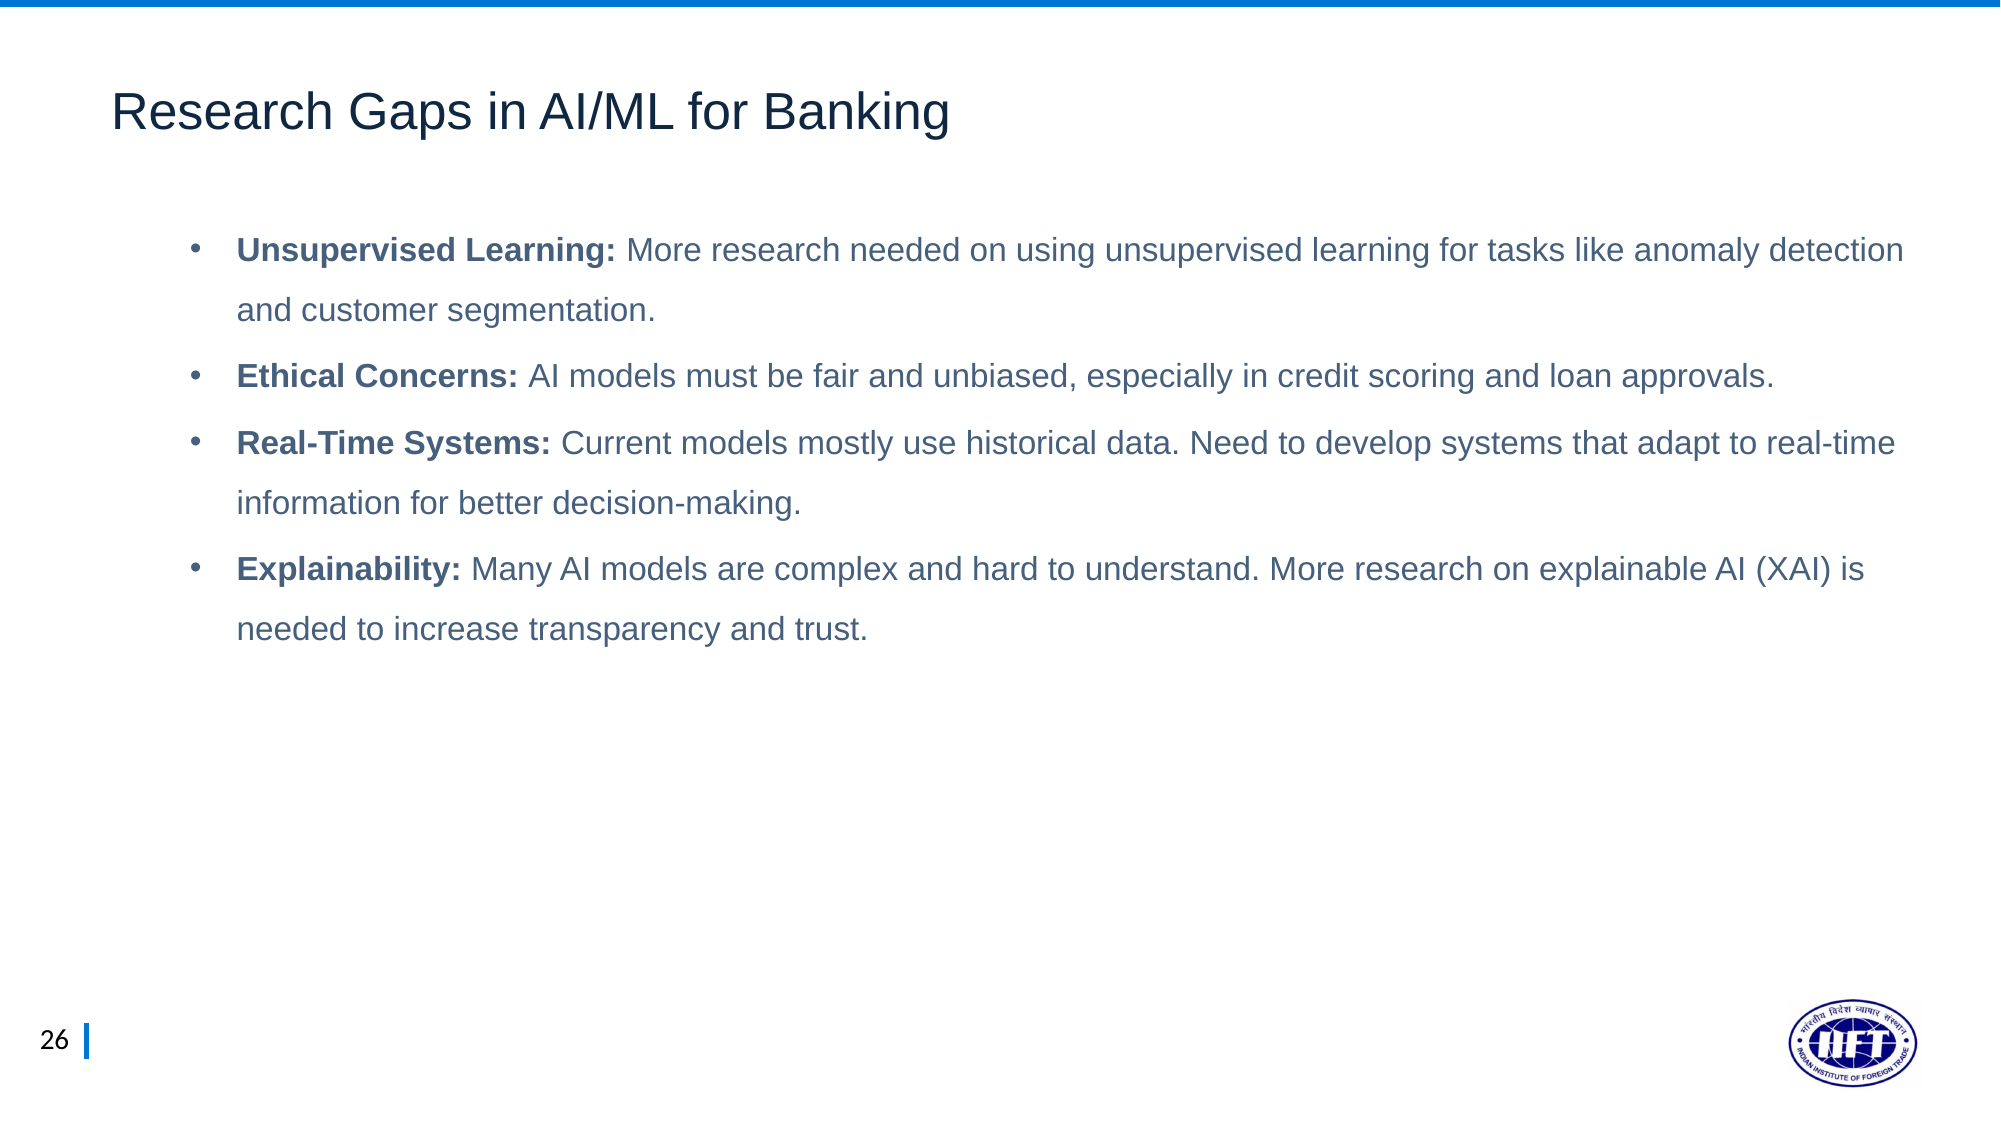

Research Gaps in AI/ML for Banking
Unsupervised Learning: More research needed on using unsupervised learning for tasks like anomaly detection and customer segmentation.
Ethical Concerns: AI models must be fair and unbiased, especially in credit scoring and loan approvals.
Real-Time Systems: Current models mostly use historical data. Need to develop systems that adapt to real-time information for better decision-making.
Explainability: Many AI models are complex and hard to understand. More research on explainable AI (XAI) is needed to increase transparency and trust.

26